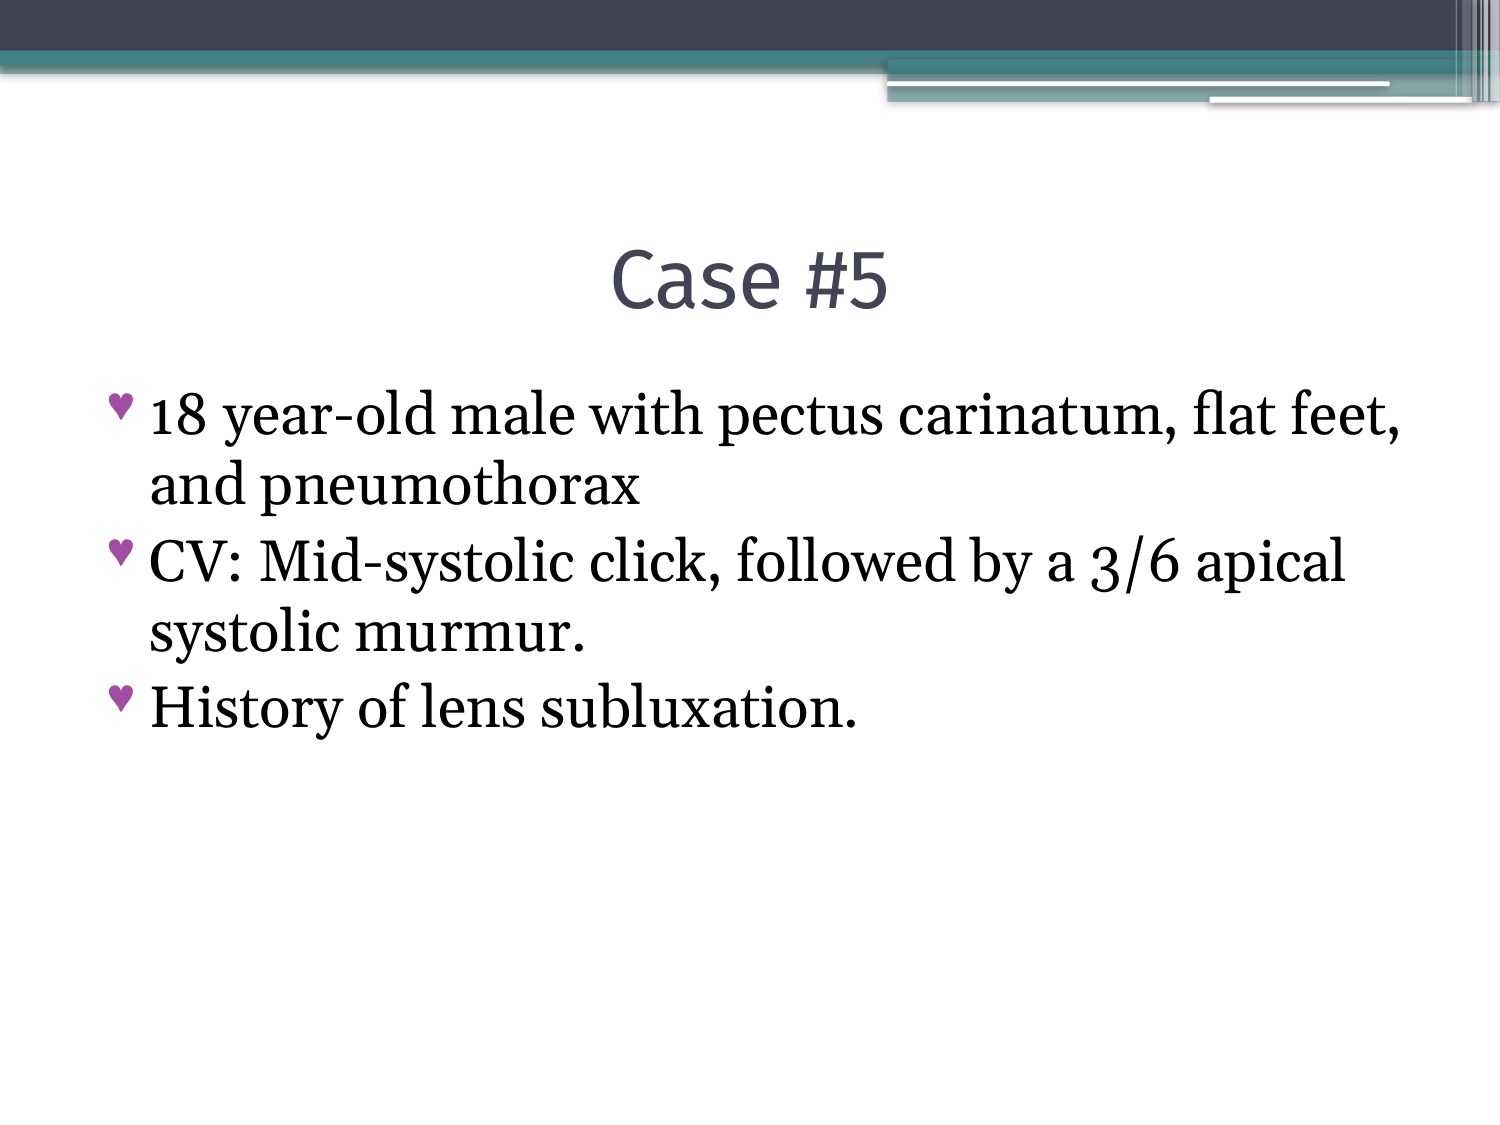

# Case #5
18 year-old male with pectus carinatum, flat feet, and pneumothorax
CV: Mid-systolic click, followed by a 3/6 apical systolic murmur.
History of lens subluxation.